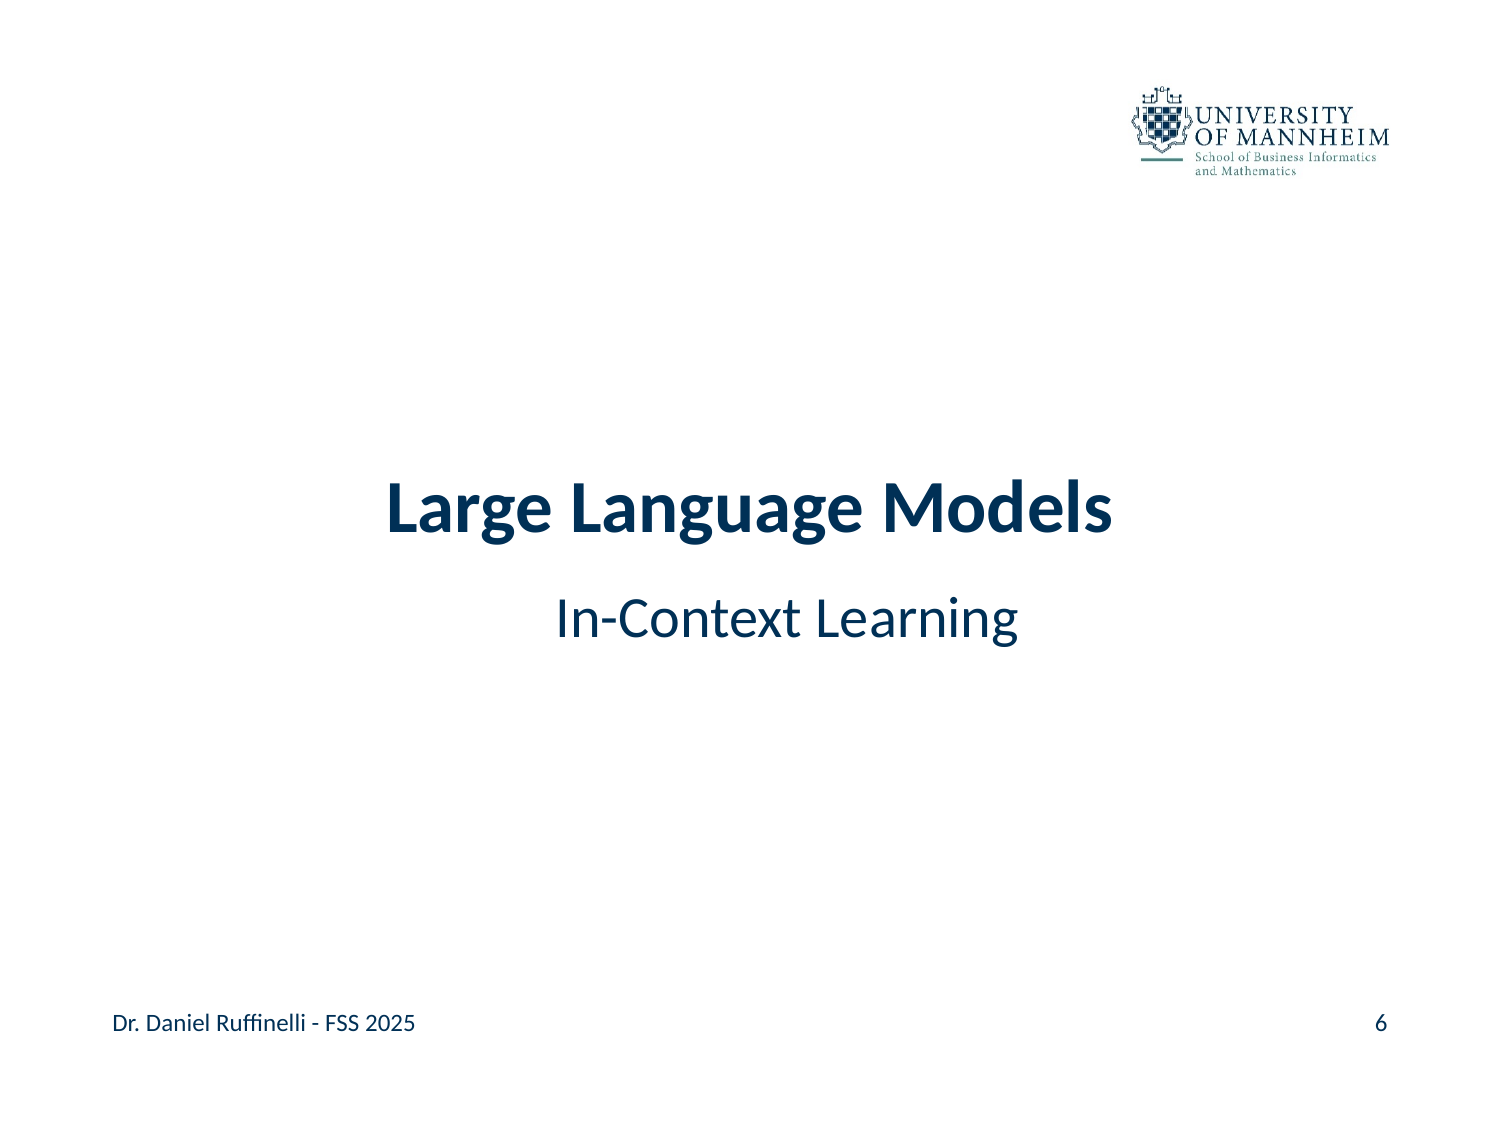

#

Large Language Models
 In-Context Learning
Dr. Daniel Ruffinelli - FSS 2025
6